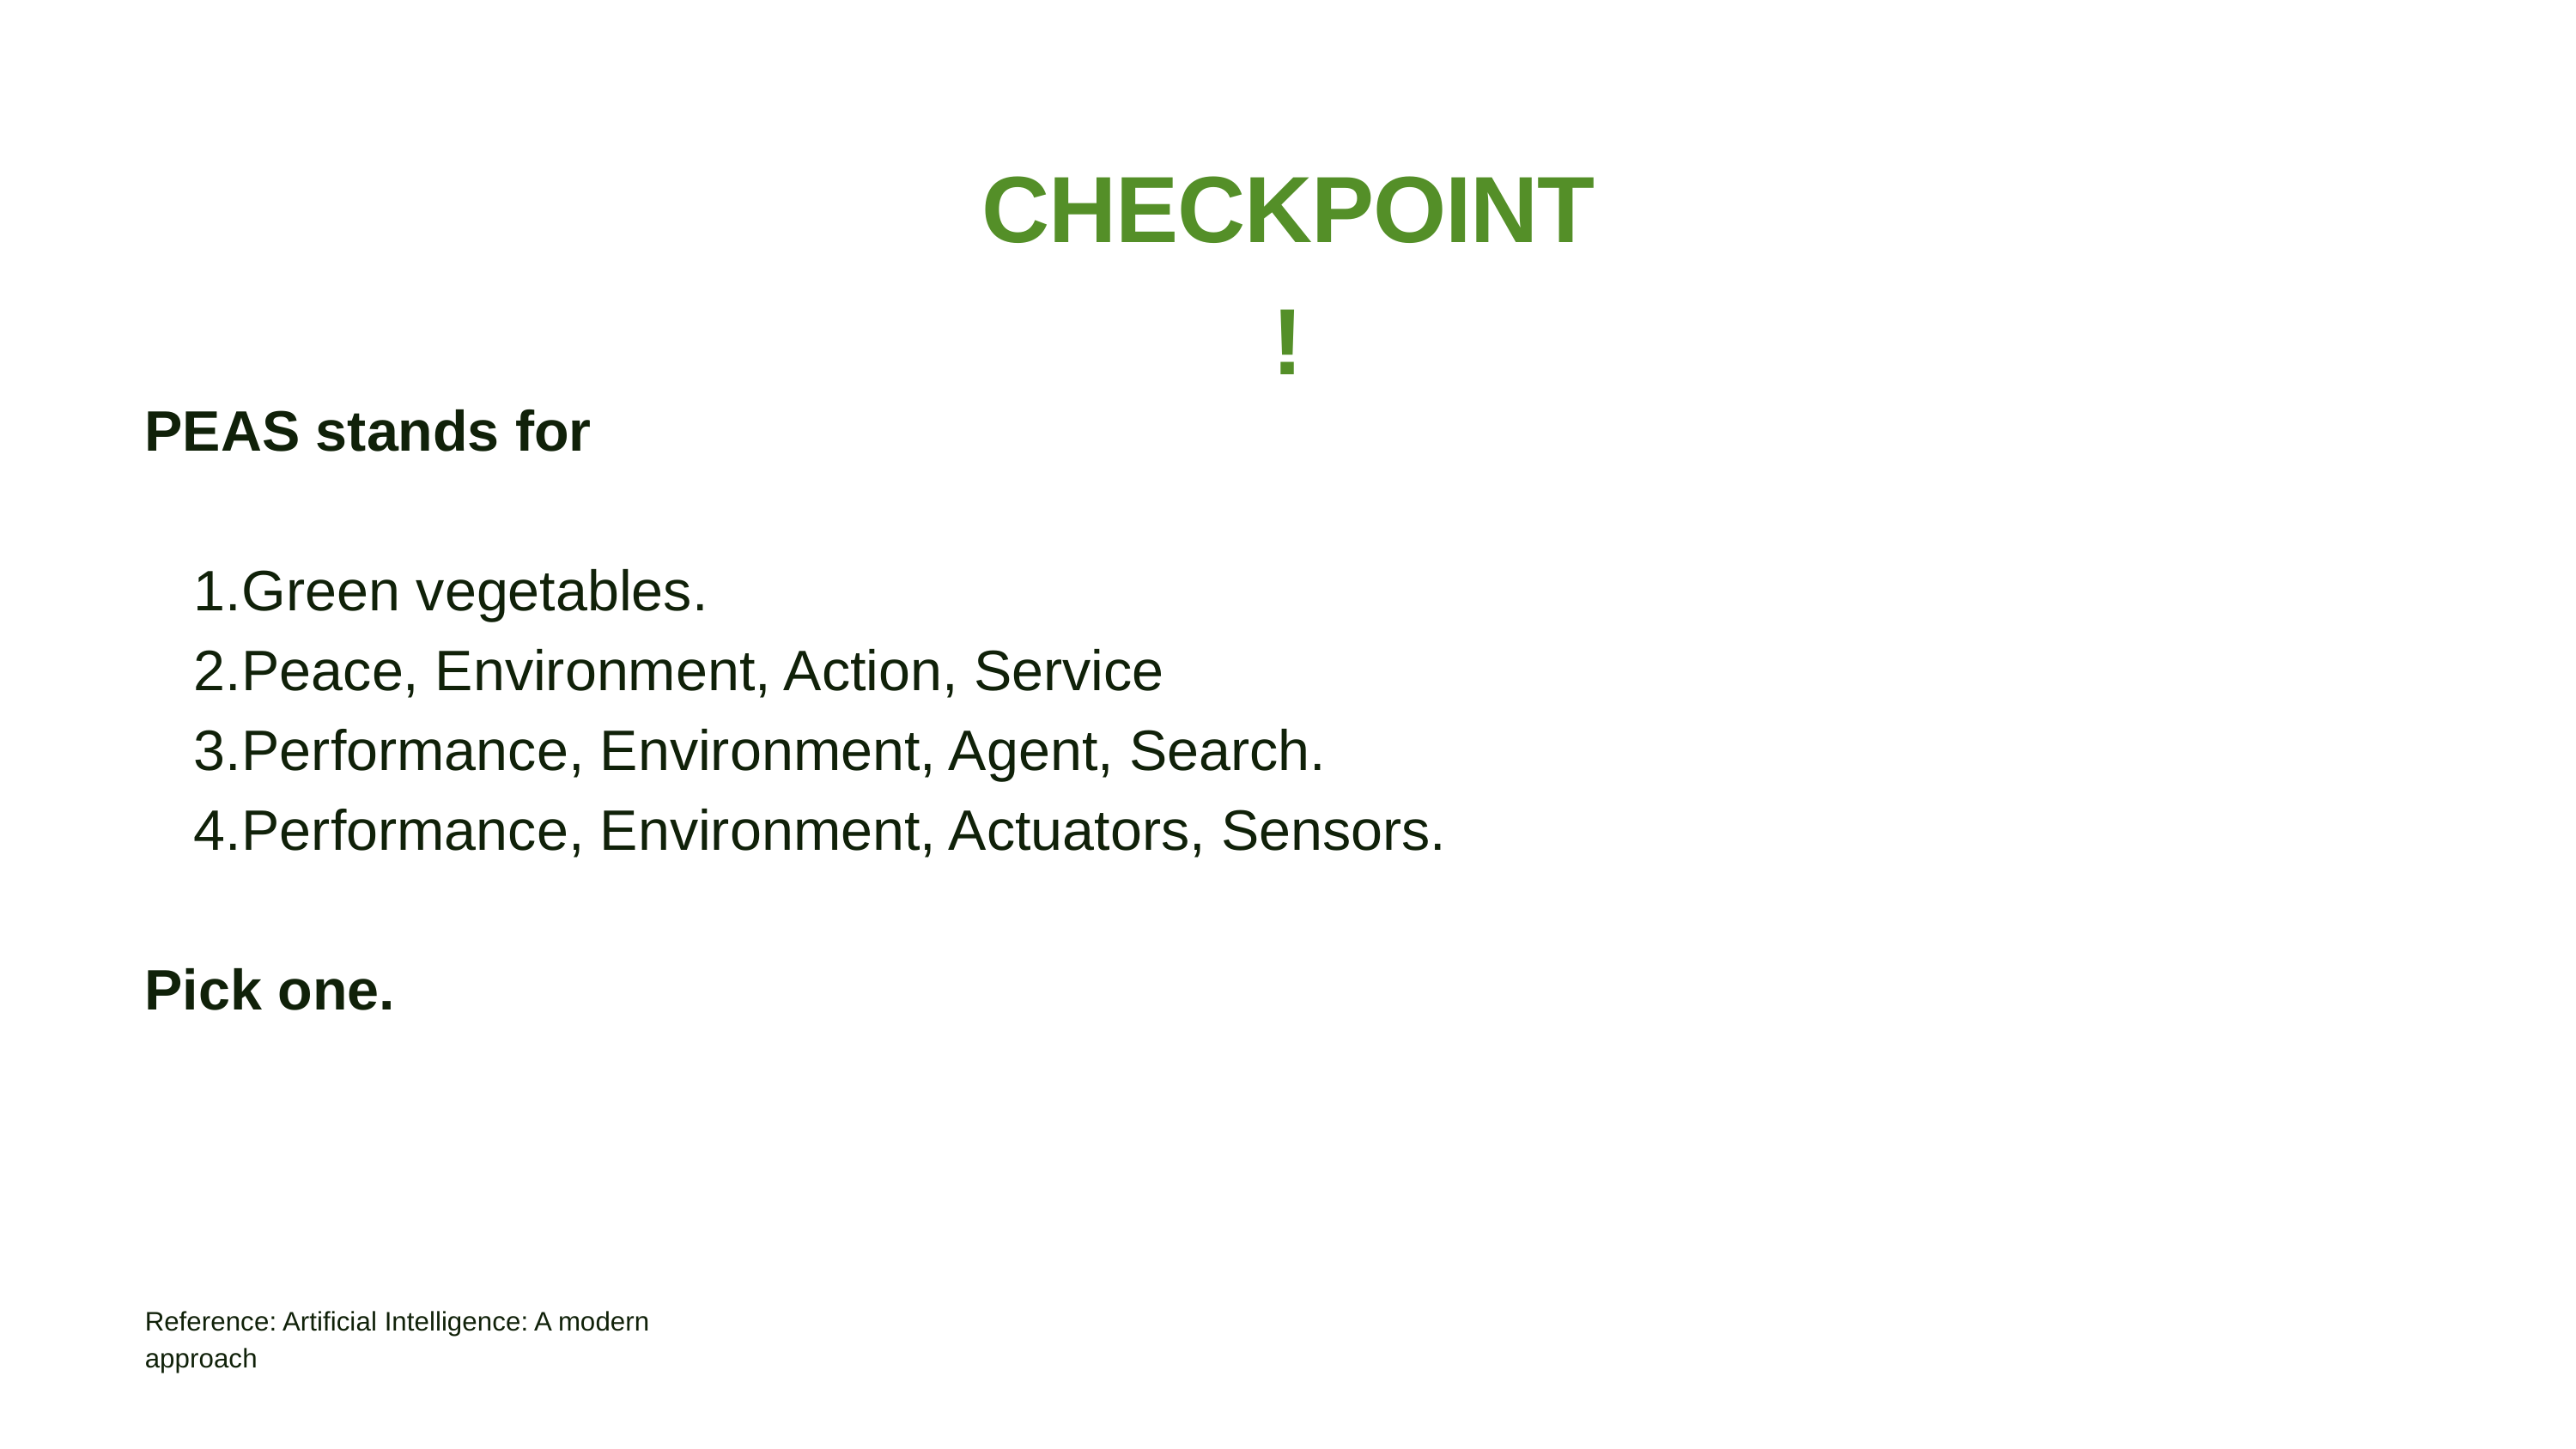

CHECKPOINT!
PEAS stands for

Green vegetables.
Peace, Environment, Action, Service
Performance, Environment, Agent, Search.
Performance, Environment, Actuators, Sensors.

Pick one.


Reference: Artificial Intelligence: A modern approach